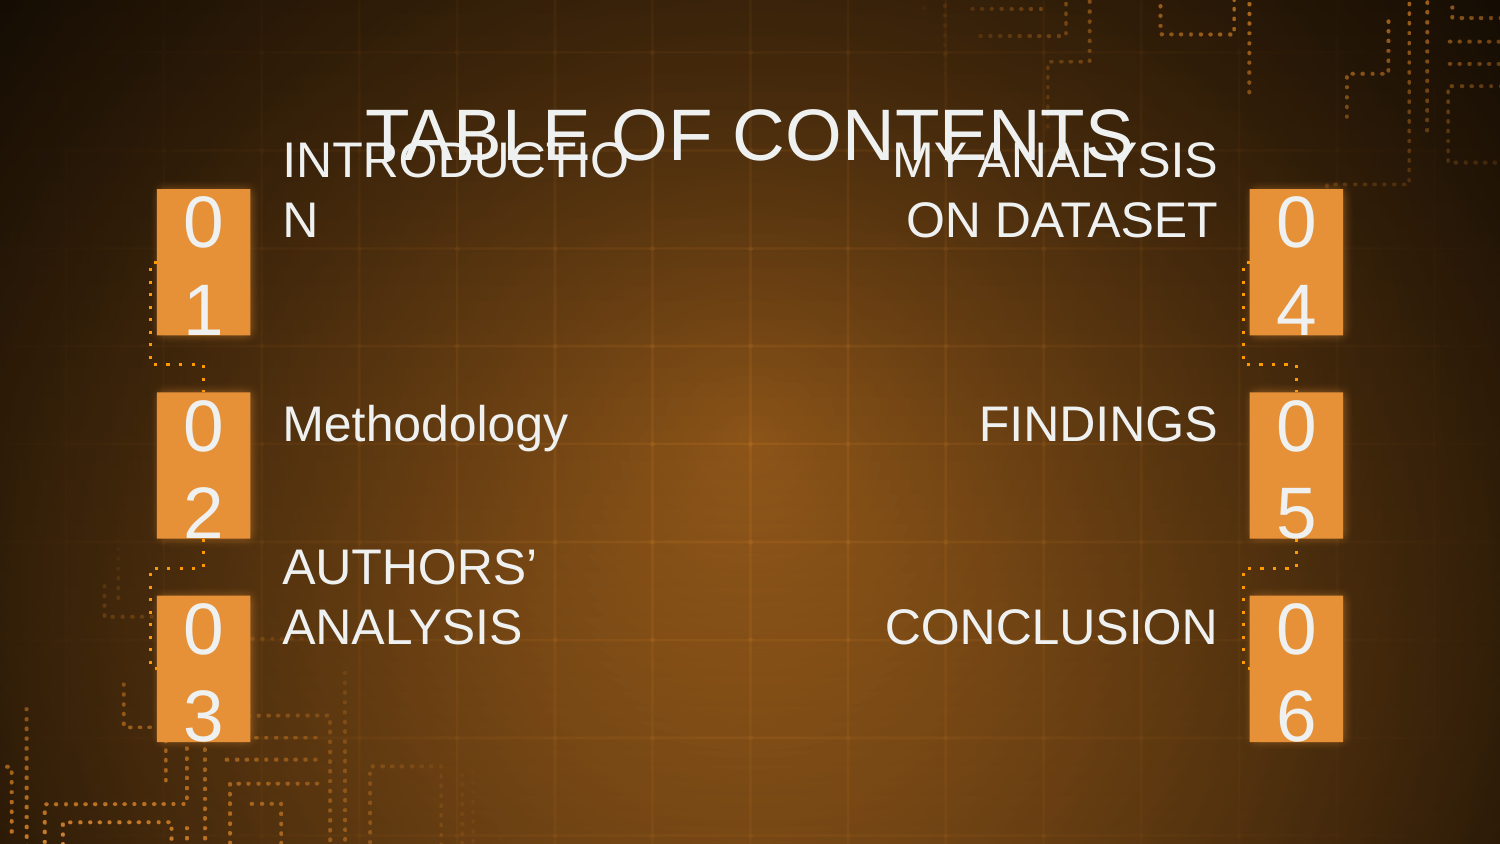

TABLE OF CONTENTS
# 01
04
INTRODUCTION
MY ANALYSIS ON DATASET
02
05
Methodology
FINDINGS
03
06
AUTHORS’ ANALYSIS
CONCLUSION